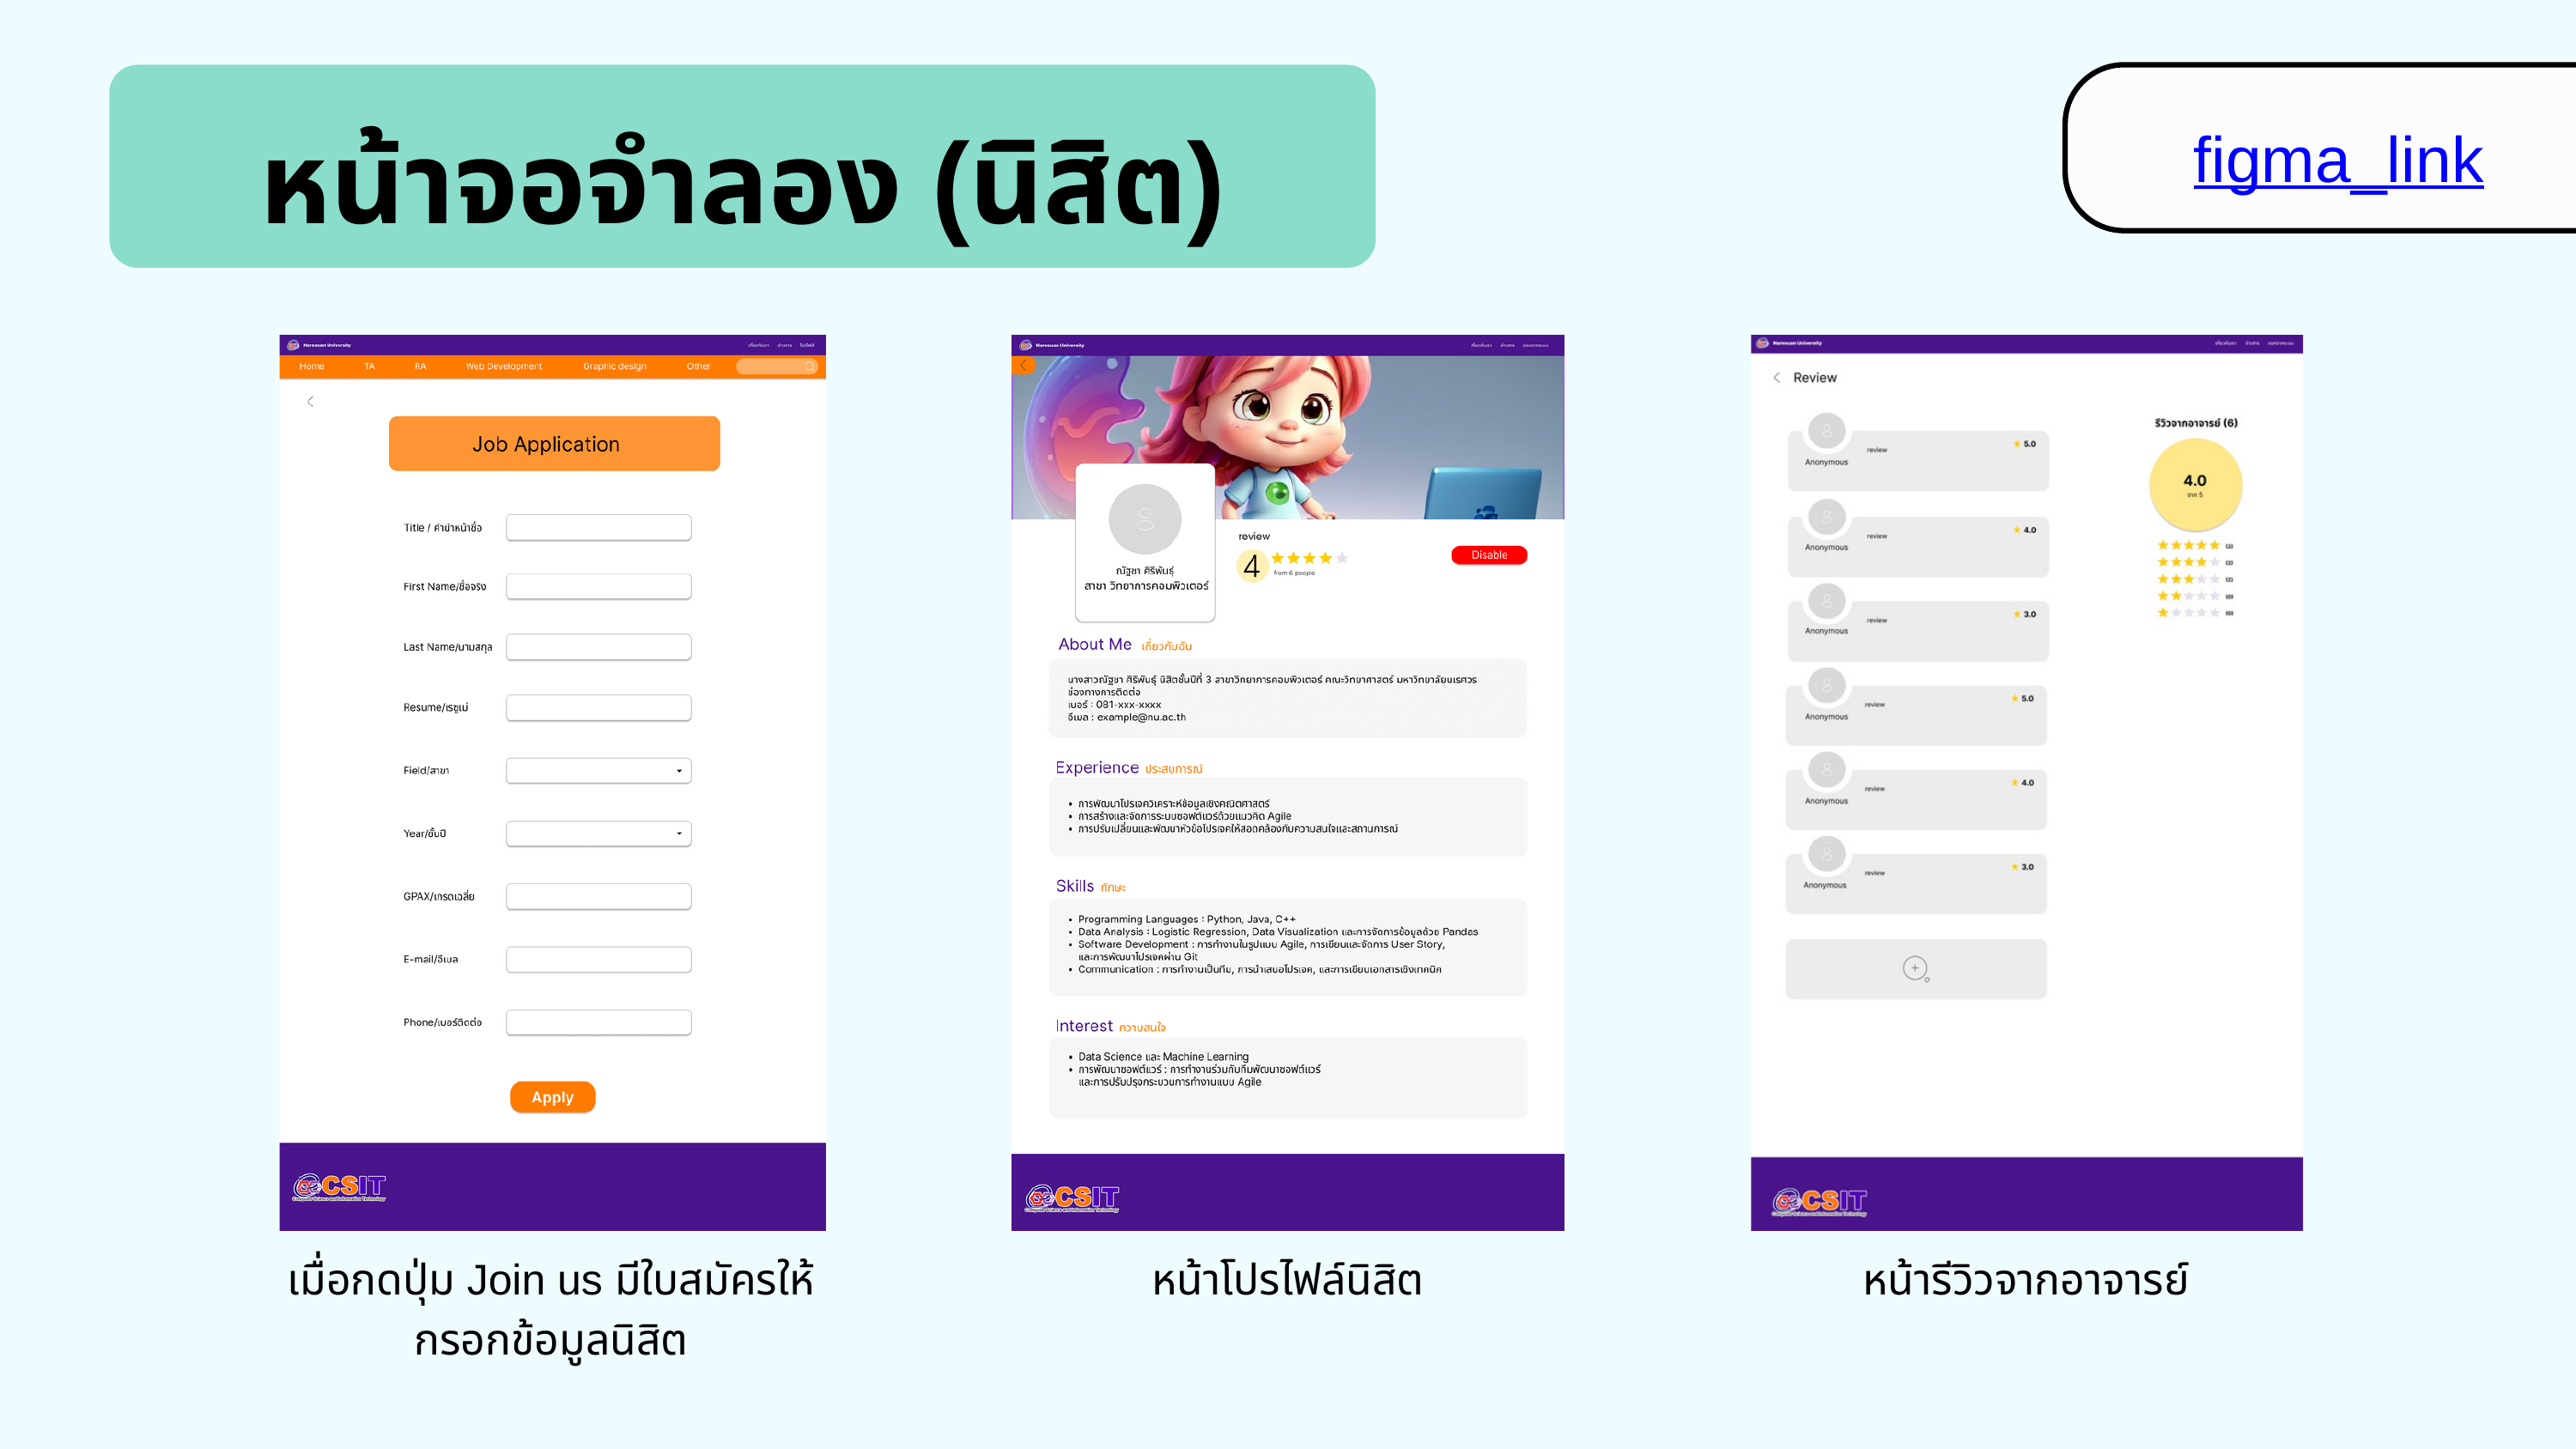

หน้าจอจำลอง (นิสิต)

figma_link

เมื่อกดปุ่ม Join us มีใบสมัครให้กรอกข้อมูลนิสิต
หน้าโปรไฟล์นิสิต
หน้ารีวิวจากอาจารย์